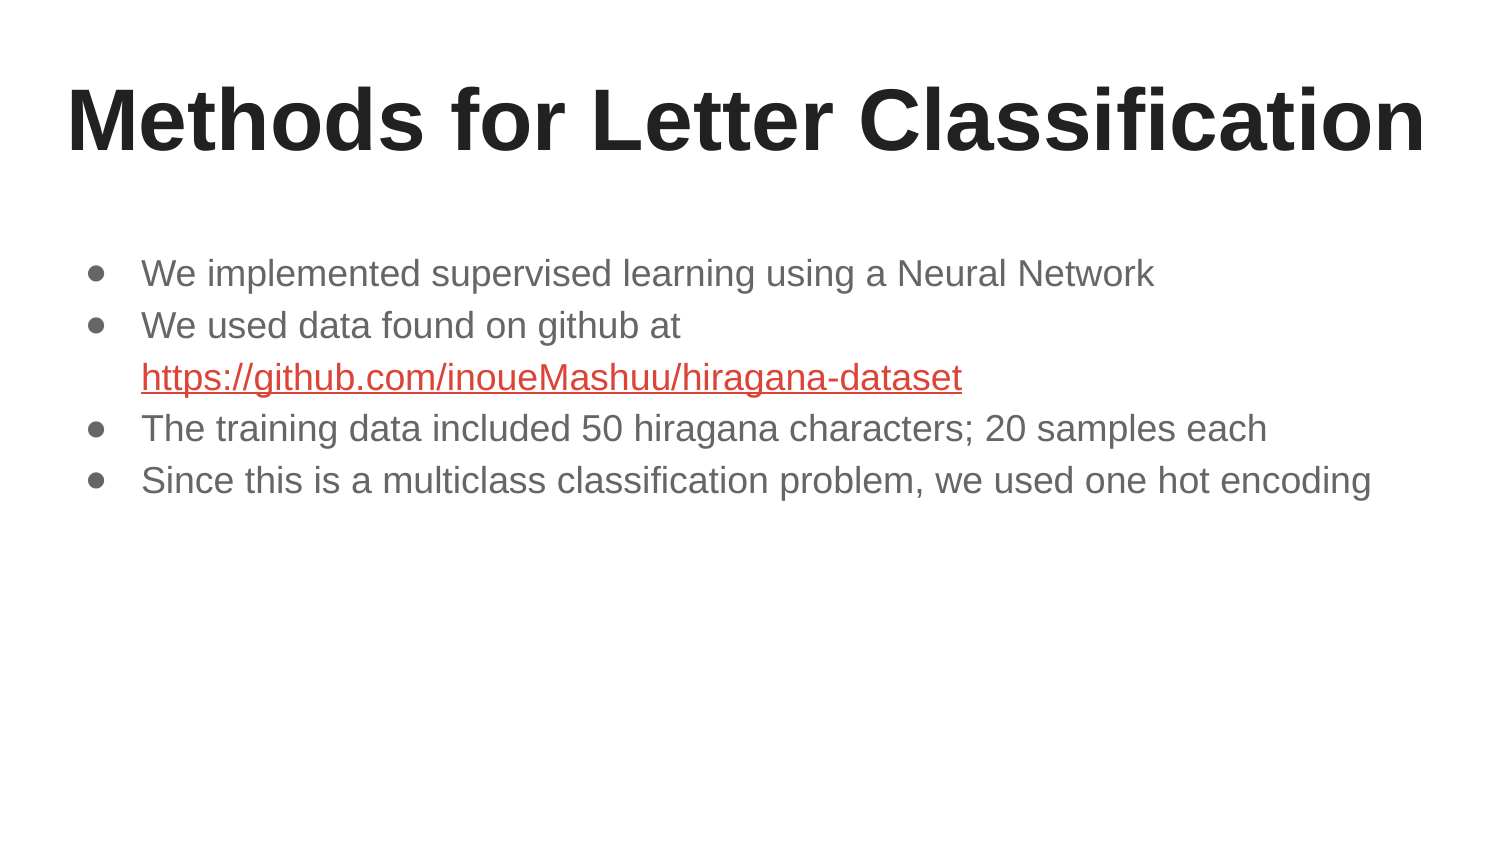

# Methods for Letter Classification
We implemented supervised learning using a Neural Network
We used data found on github at https://github.com/inoueMashuu/hiragana-dataset
The training data included 50 hiragana characters; 20 samples each
Since this is a multiclass classification problem, we used one hot encoding